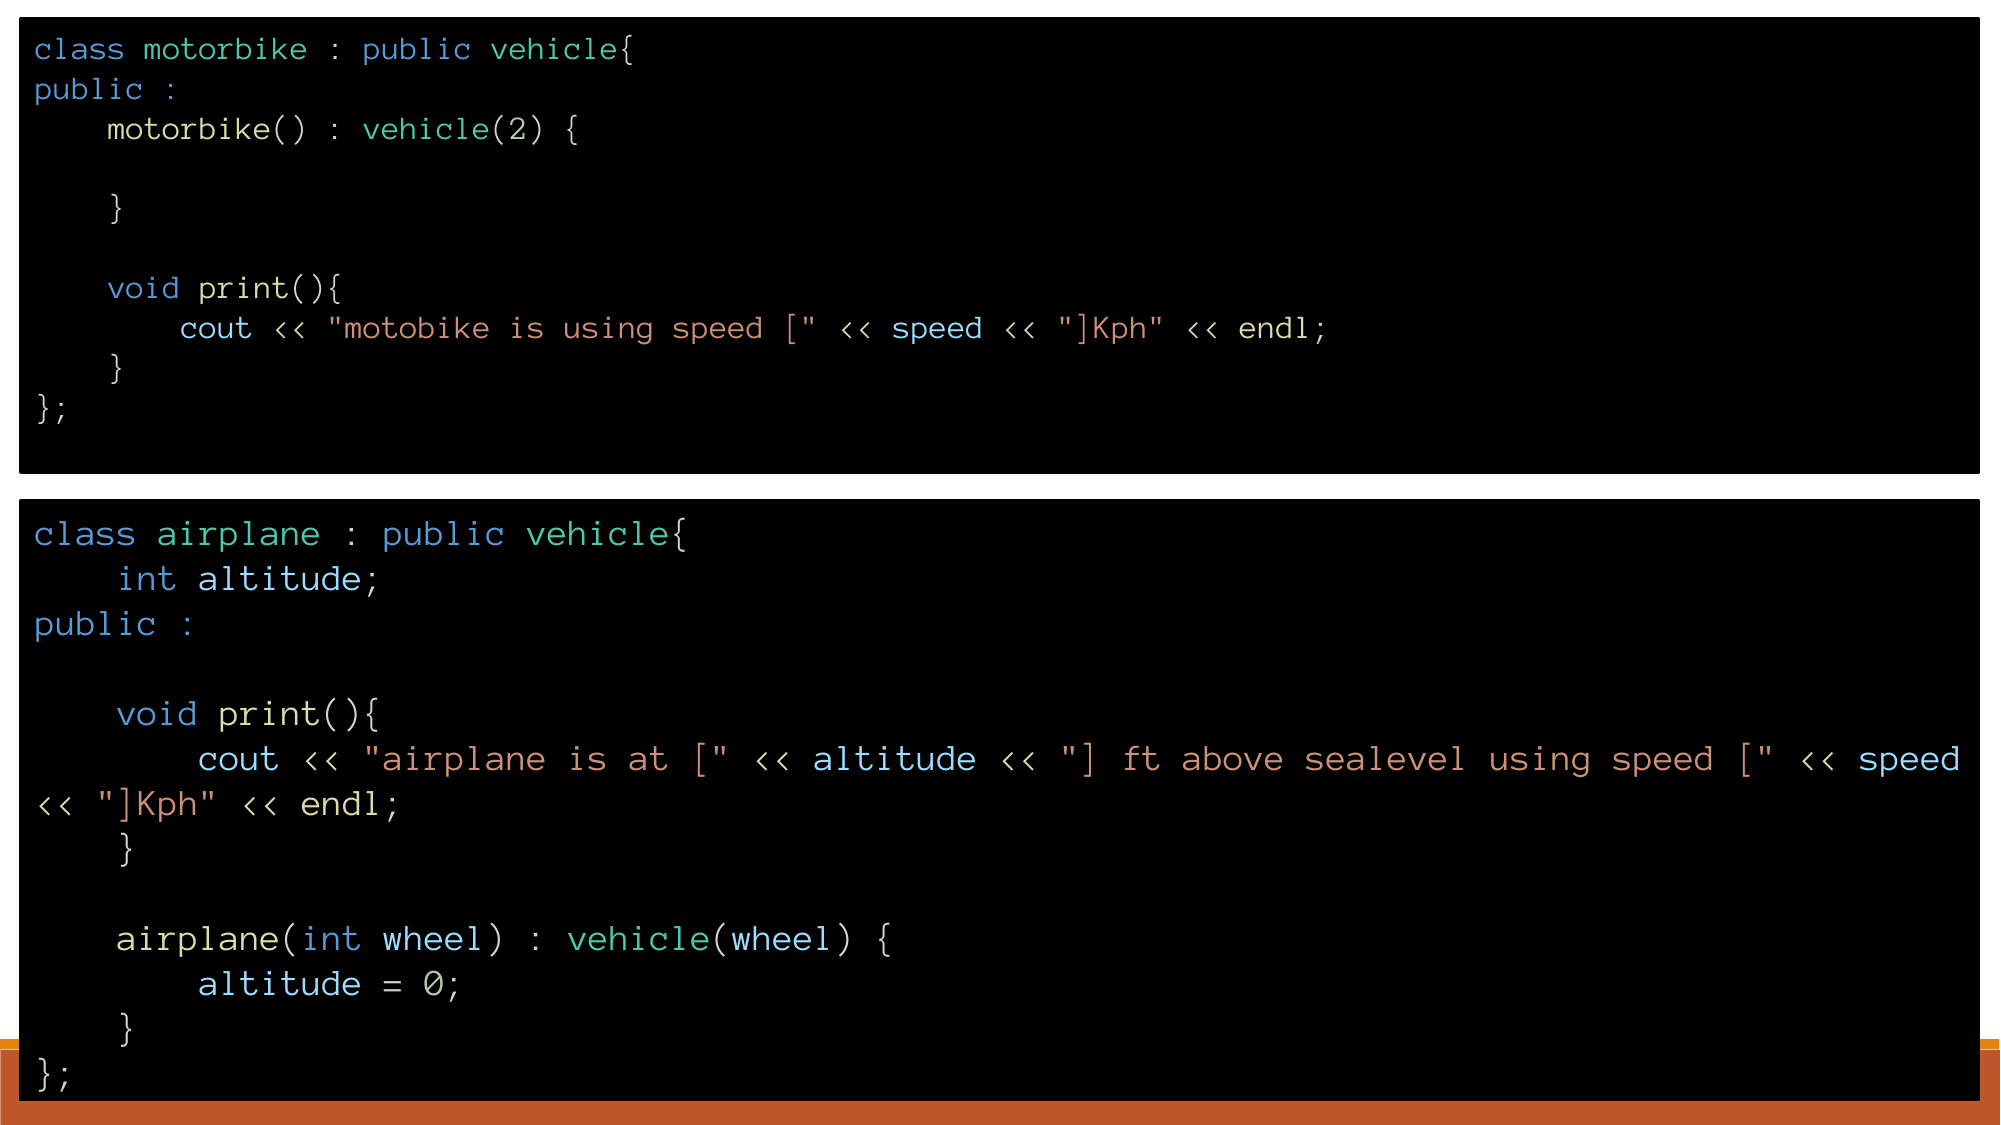

class motorbike : public vehicle{
public :
    motorbike() : vehicle(2) {
    }
    void print(){
        cout << "motobike is using speed [" << speed << "]Kph" << endl;
    }
};
class airplane : public vehicle{
    int altitude;
public :
    void print(){
        cout << "airplane is at [" << altitude << "] ft above sealevel using speed [" << speed << "]Kph" << endl;
    }
    airplane(int wheel) : vehicle(wheel) {
        altitude = 0;
    }
};